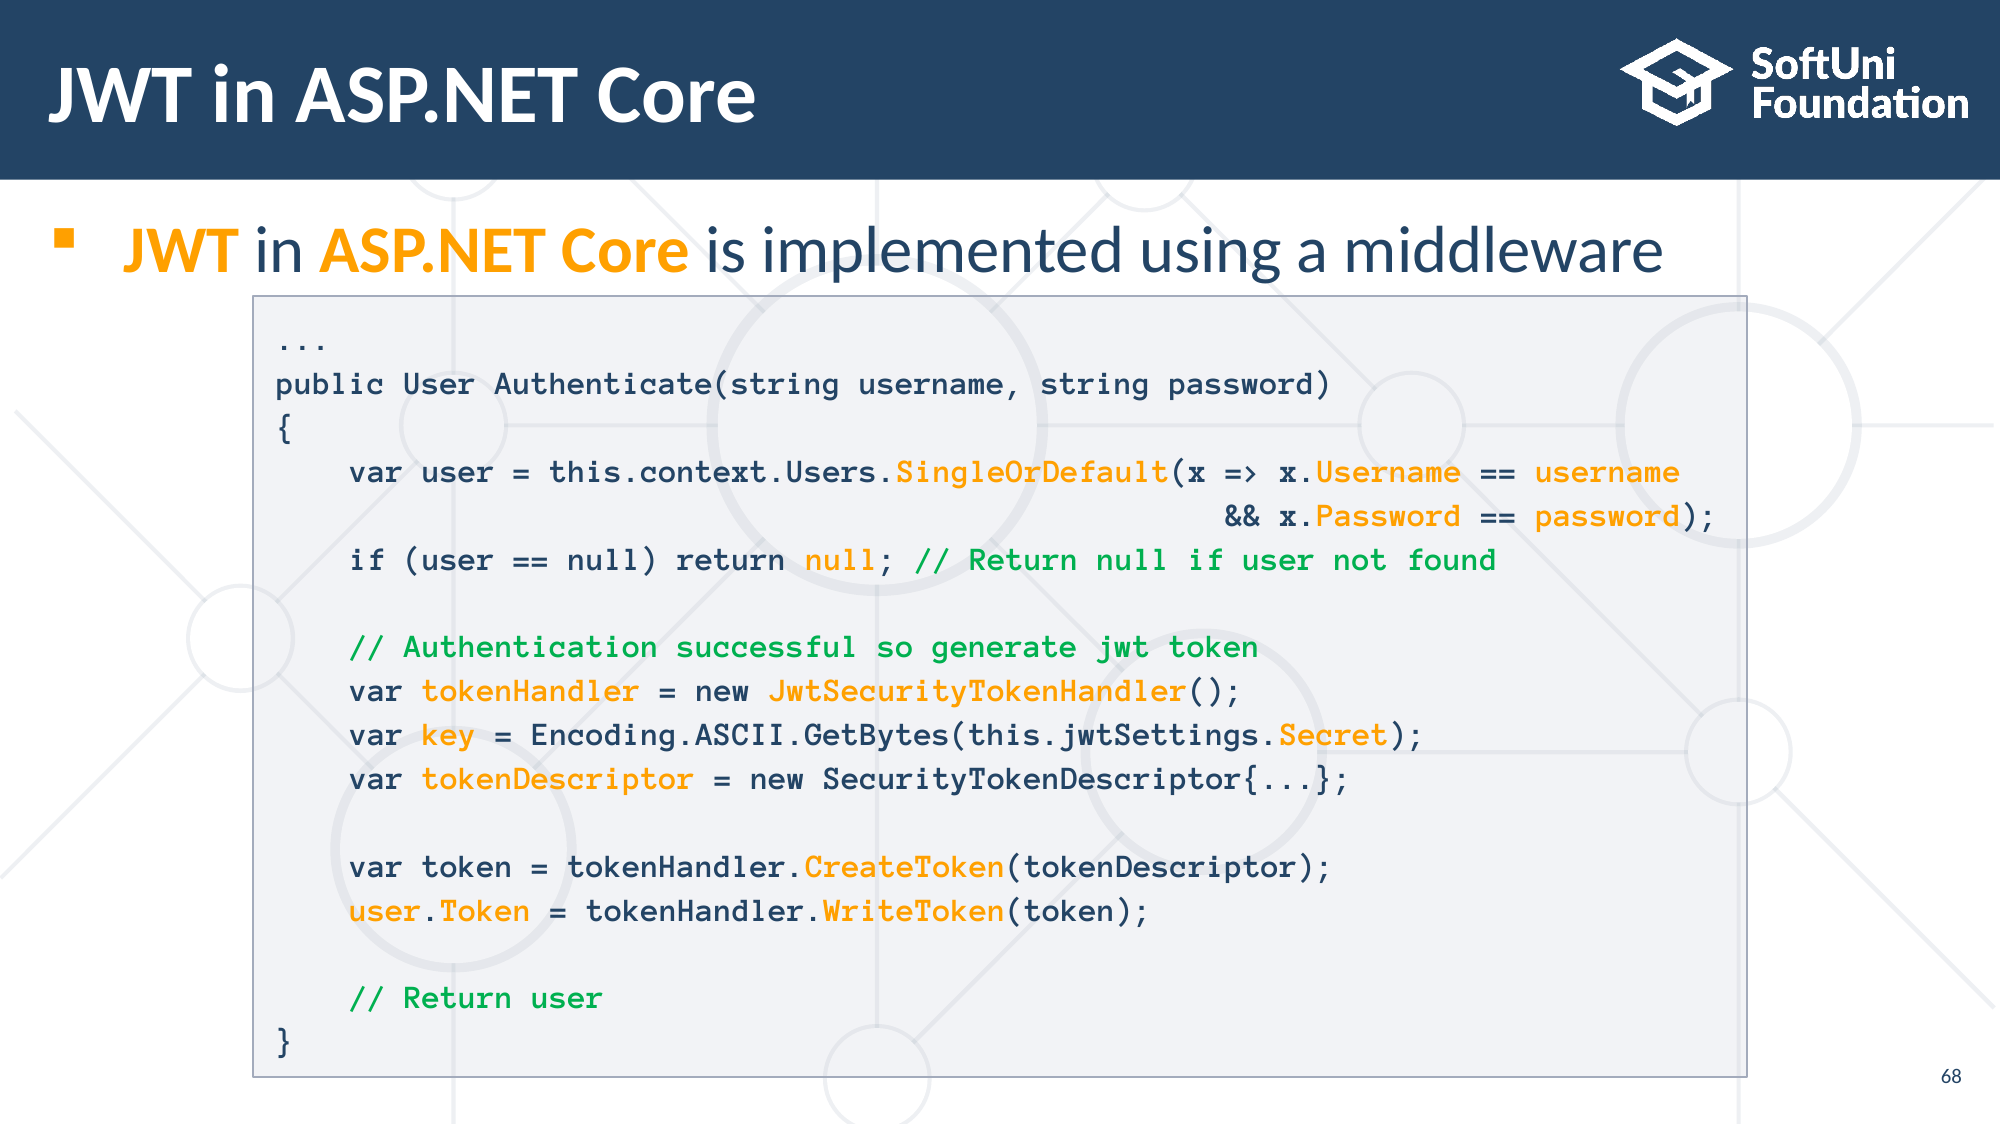

# JWT in ASP.NET Core
JWT in ASP.NET Core is implemented using a middleware
...
public User Authenticate(string username, string password)
{
    var user = this.context.Users.SingleOrDefault(x => x.Username == username
                                                    && x.Password == password);
    if (user == null) return null; // Return null if user not found

    // Authentication successful so generate jwt token
    var tokenHandler = new JwtSecurityTokenHandler();
    var key = Encoding.ASCII.GetBytes(this.jwtSettings.Secret);
    var tokenDescriptor = new SecurityTokenDescriptor{...};

    var token = tokenHandler.CreateToken(tokenDescriptor);
    user.Token = tokenHandler.WriteToken(token);

    // Return user
}
68